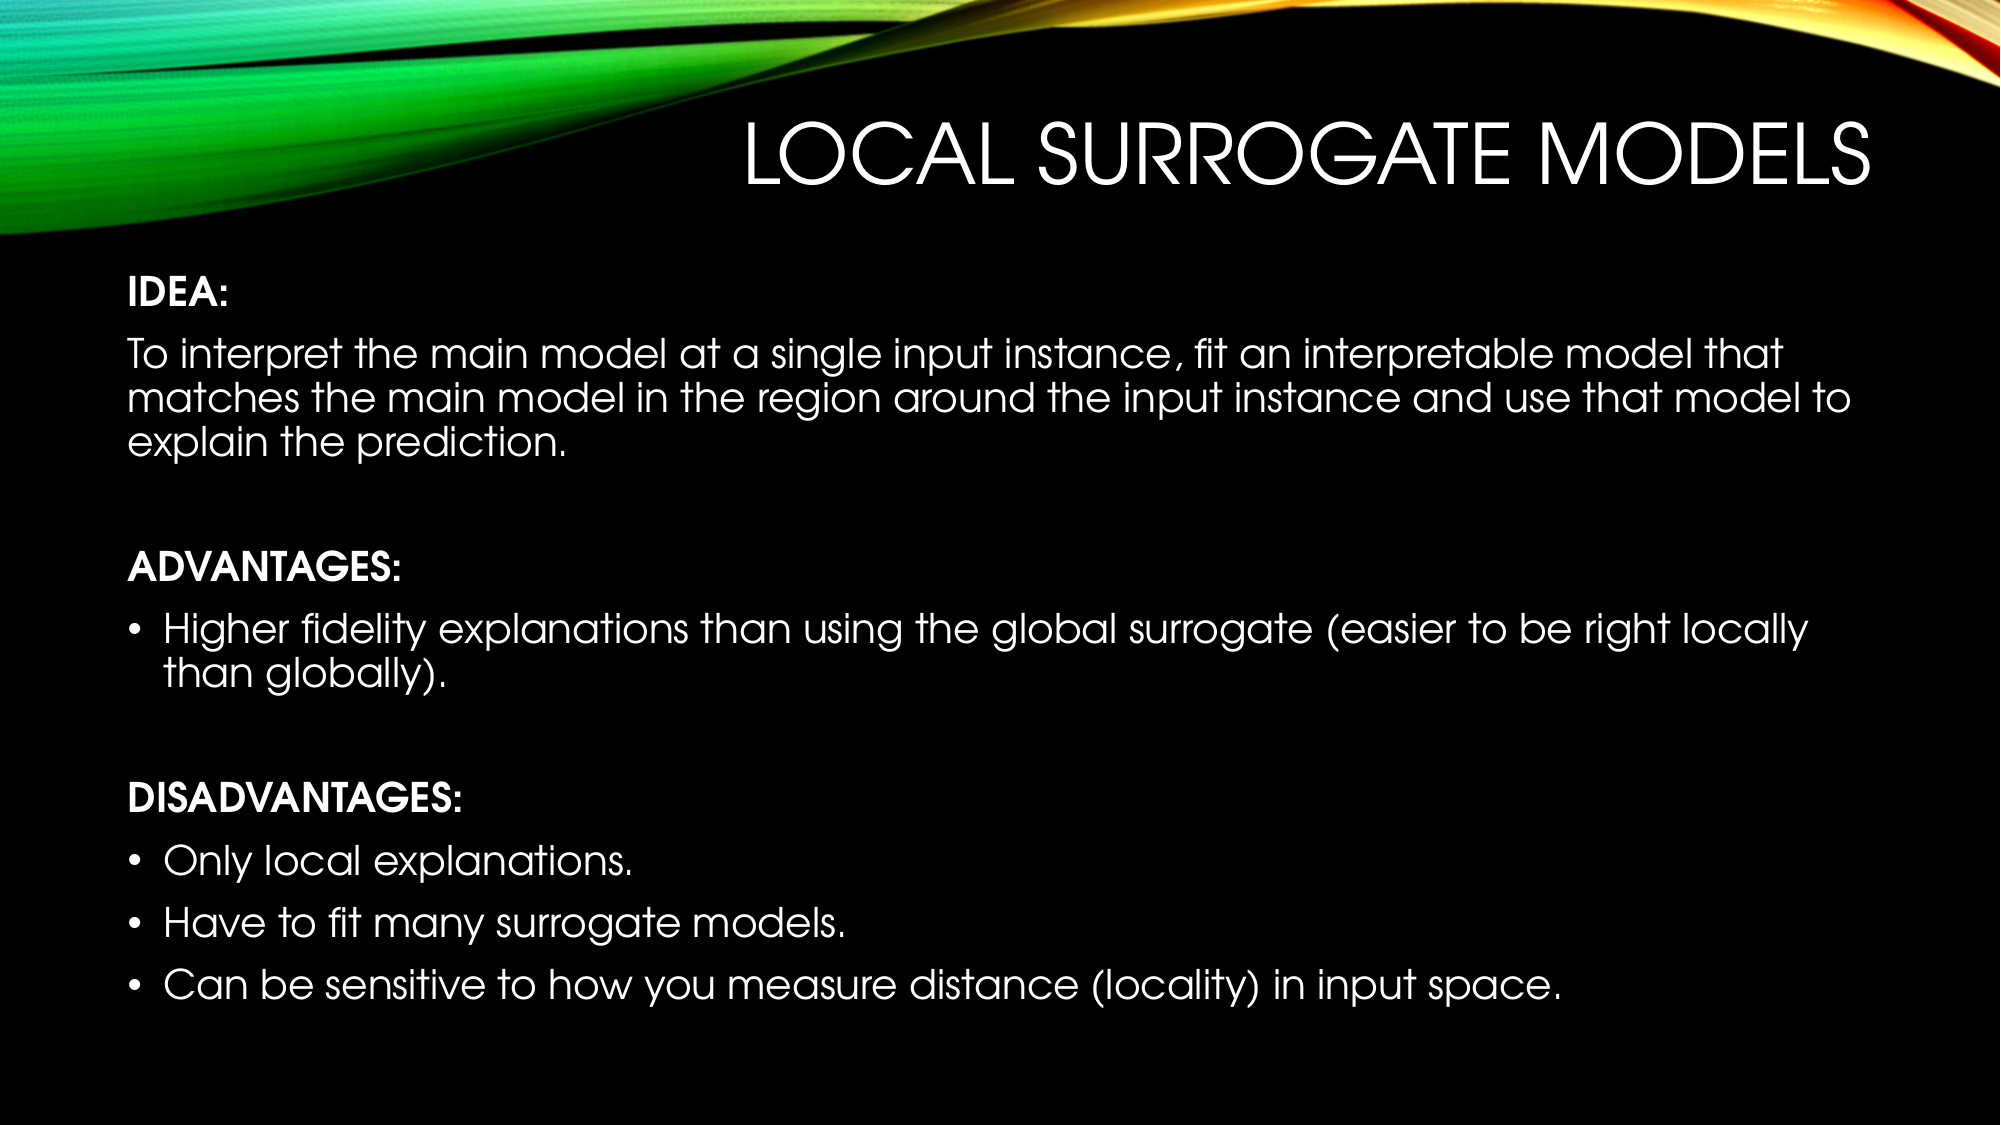

# Local surrogate models
IDEA:
To interpret the main model at a single input instance, fit an interpretable model that matches the main model in the region around the input instance and use that model to explain the prediction.

ADVANTAGES:
Higher fidelity explanations than using the global surrogate (easier to be right locally than globally).

DISADVANTAGES:
Only local explanations.
Have to fit many surrogate models.
Can be sensitive to how you measure distance (locality) in input space.